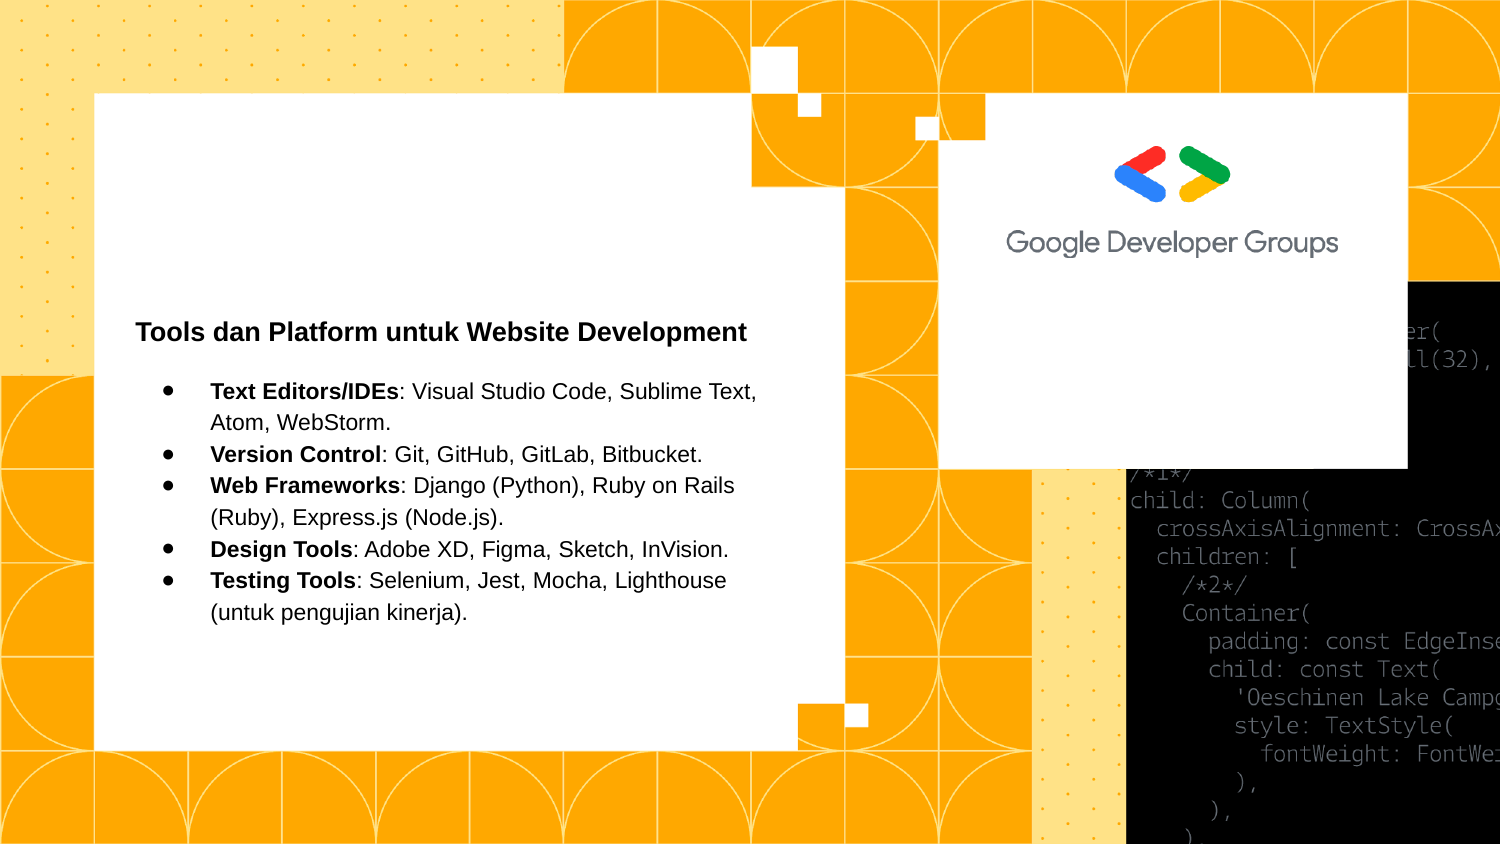

# Tools dan Platform untuk Website Development
Text Editors/IDEs: Visual Studio Code, Sublime Text, Atom, WebStorm.
Version Control: Git, GitHub, GitLab, Bitbucket.
Web Frameworks: Django (Python), Ruby on Rails (Ruby), Express.js (Node.js).
Design Tools: Adobe XD, Figma, Sketch, InVision.
Testing Tools: Selenium, Jest, Mocha, Lighthouse (untuk pengujian kinerja).